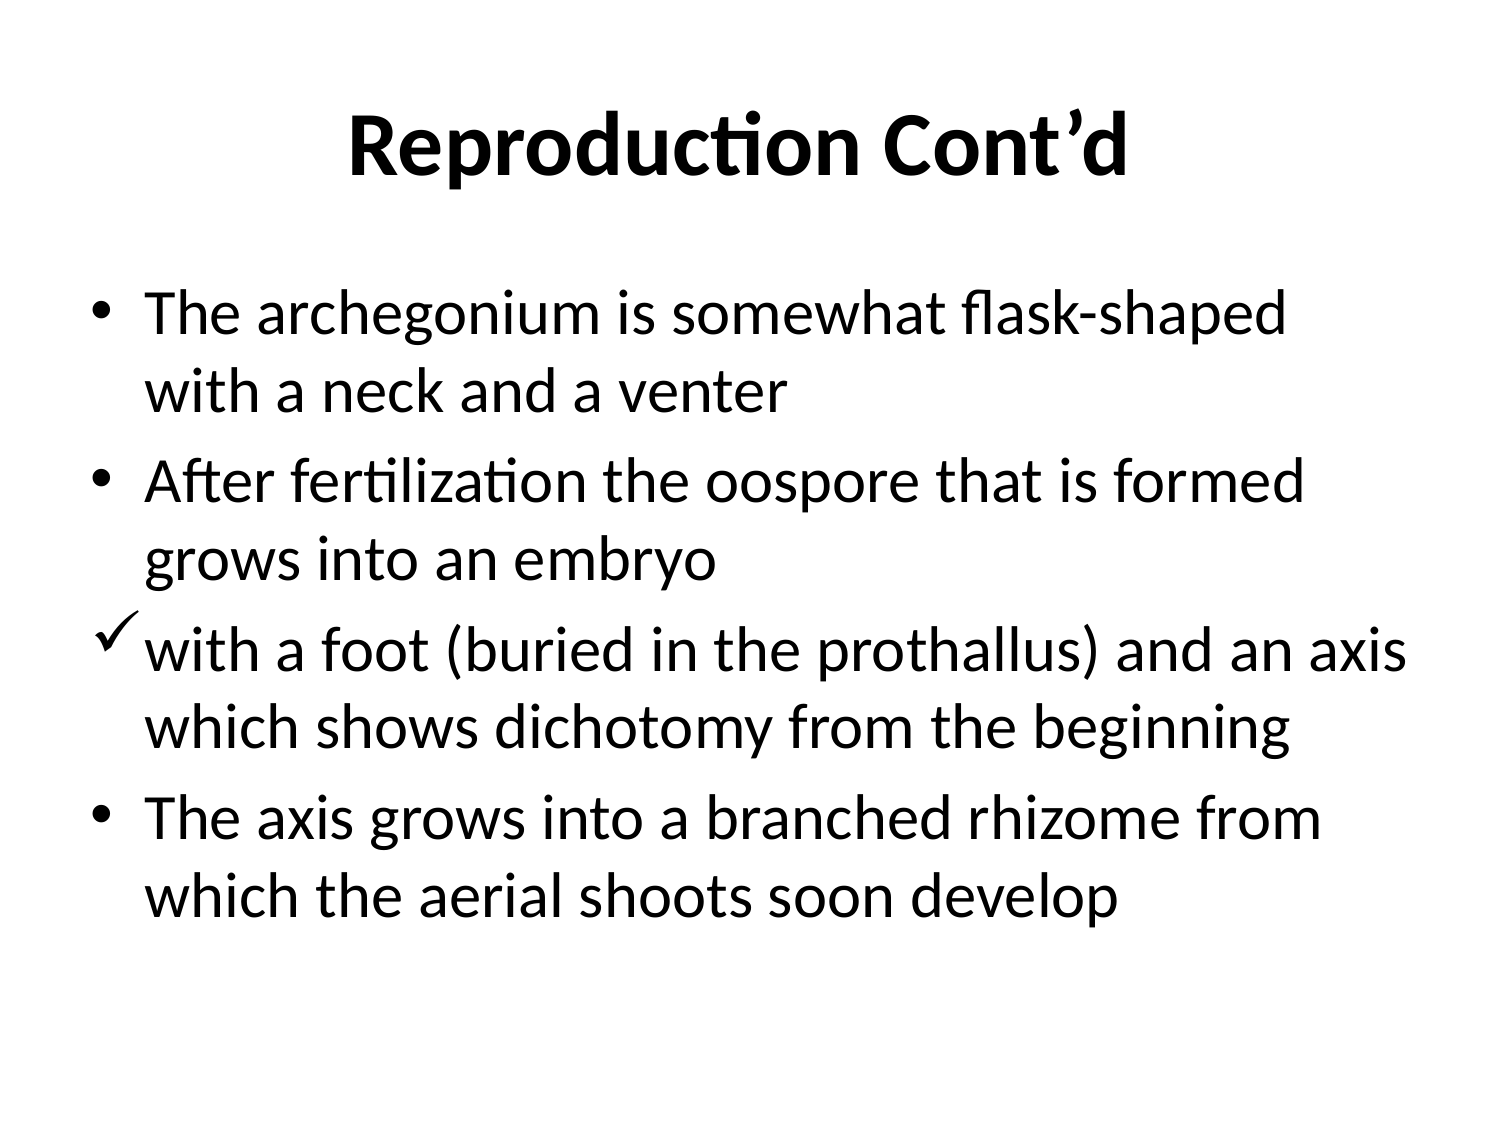

# Reproduction Cont’d
The archegonium is somewhat flask-shaped with a neck and a venter
After fertilization the oospore that is formed grows into an embryo
with a foot (buried in the prothallus) and an axis which shows dichotomy from the beginning
The axis grows into a branched rhizome from which the aerial shoots soon develop